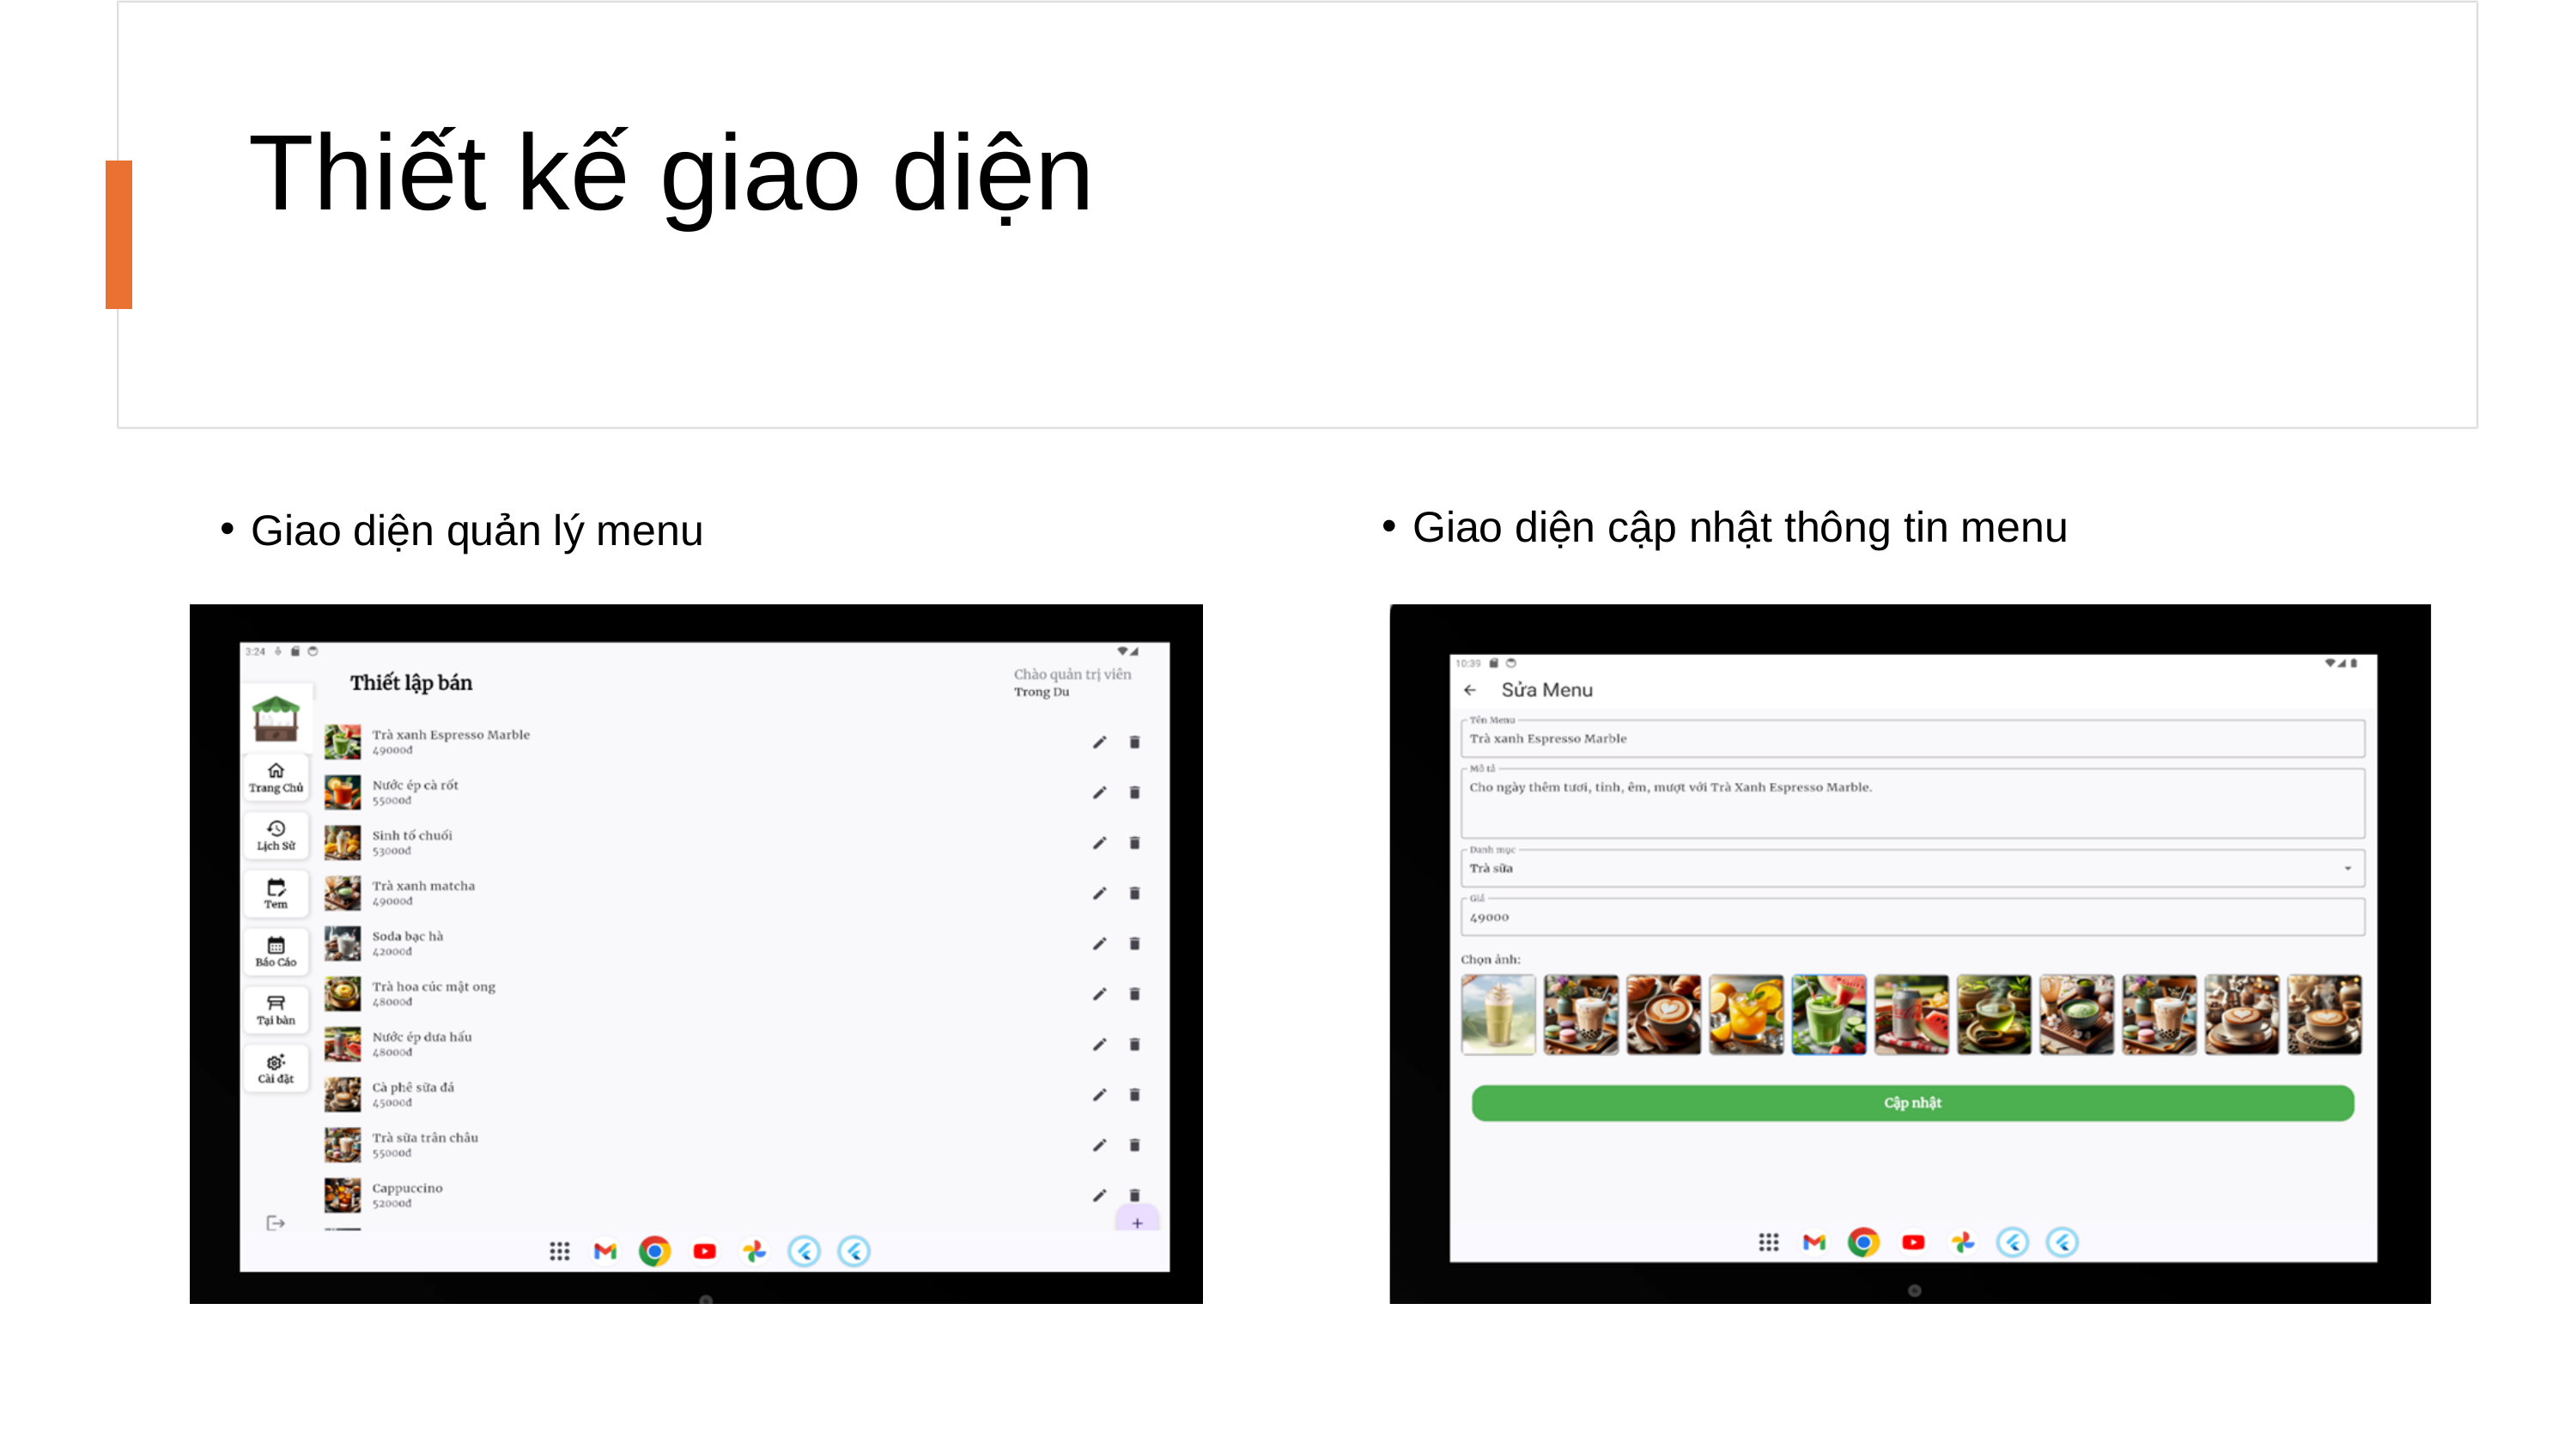

Thiết kế giao diện

Giao diện cập nhật thông tin menu
Giao diện quản lý menu